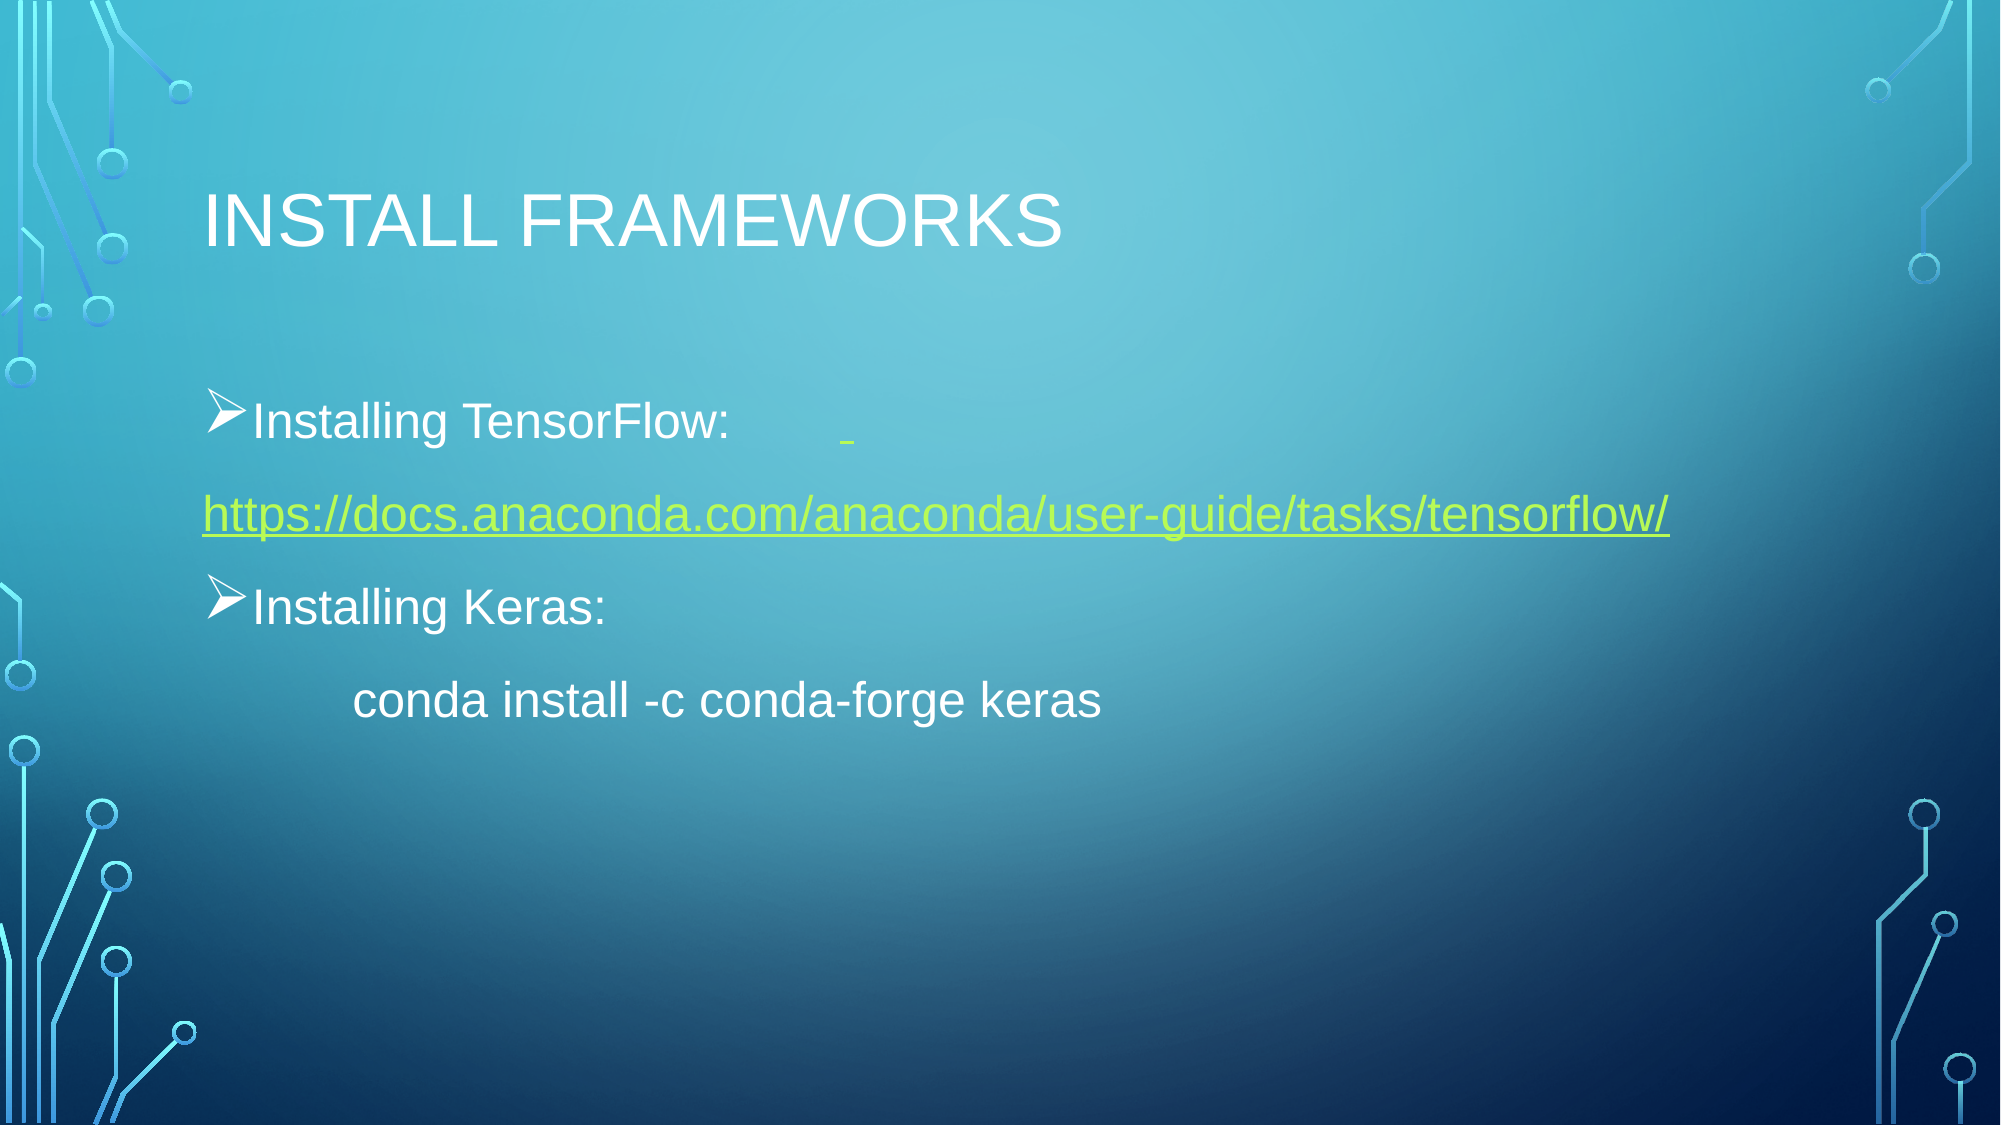

# Install Frameworks
Installing TensorFlow:
	https://docs.anaconda.com/anaconda/user-guide/tasks/tensorflow/
Installing Keras:
	conda install -c conda-forge keras